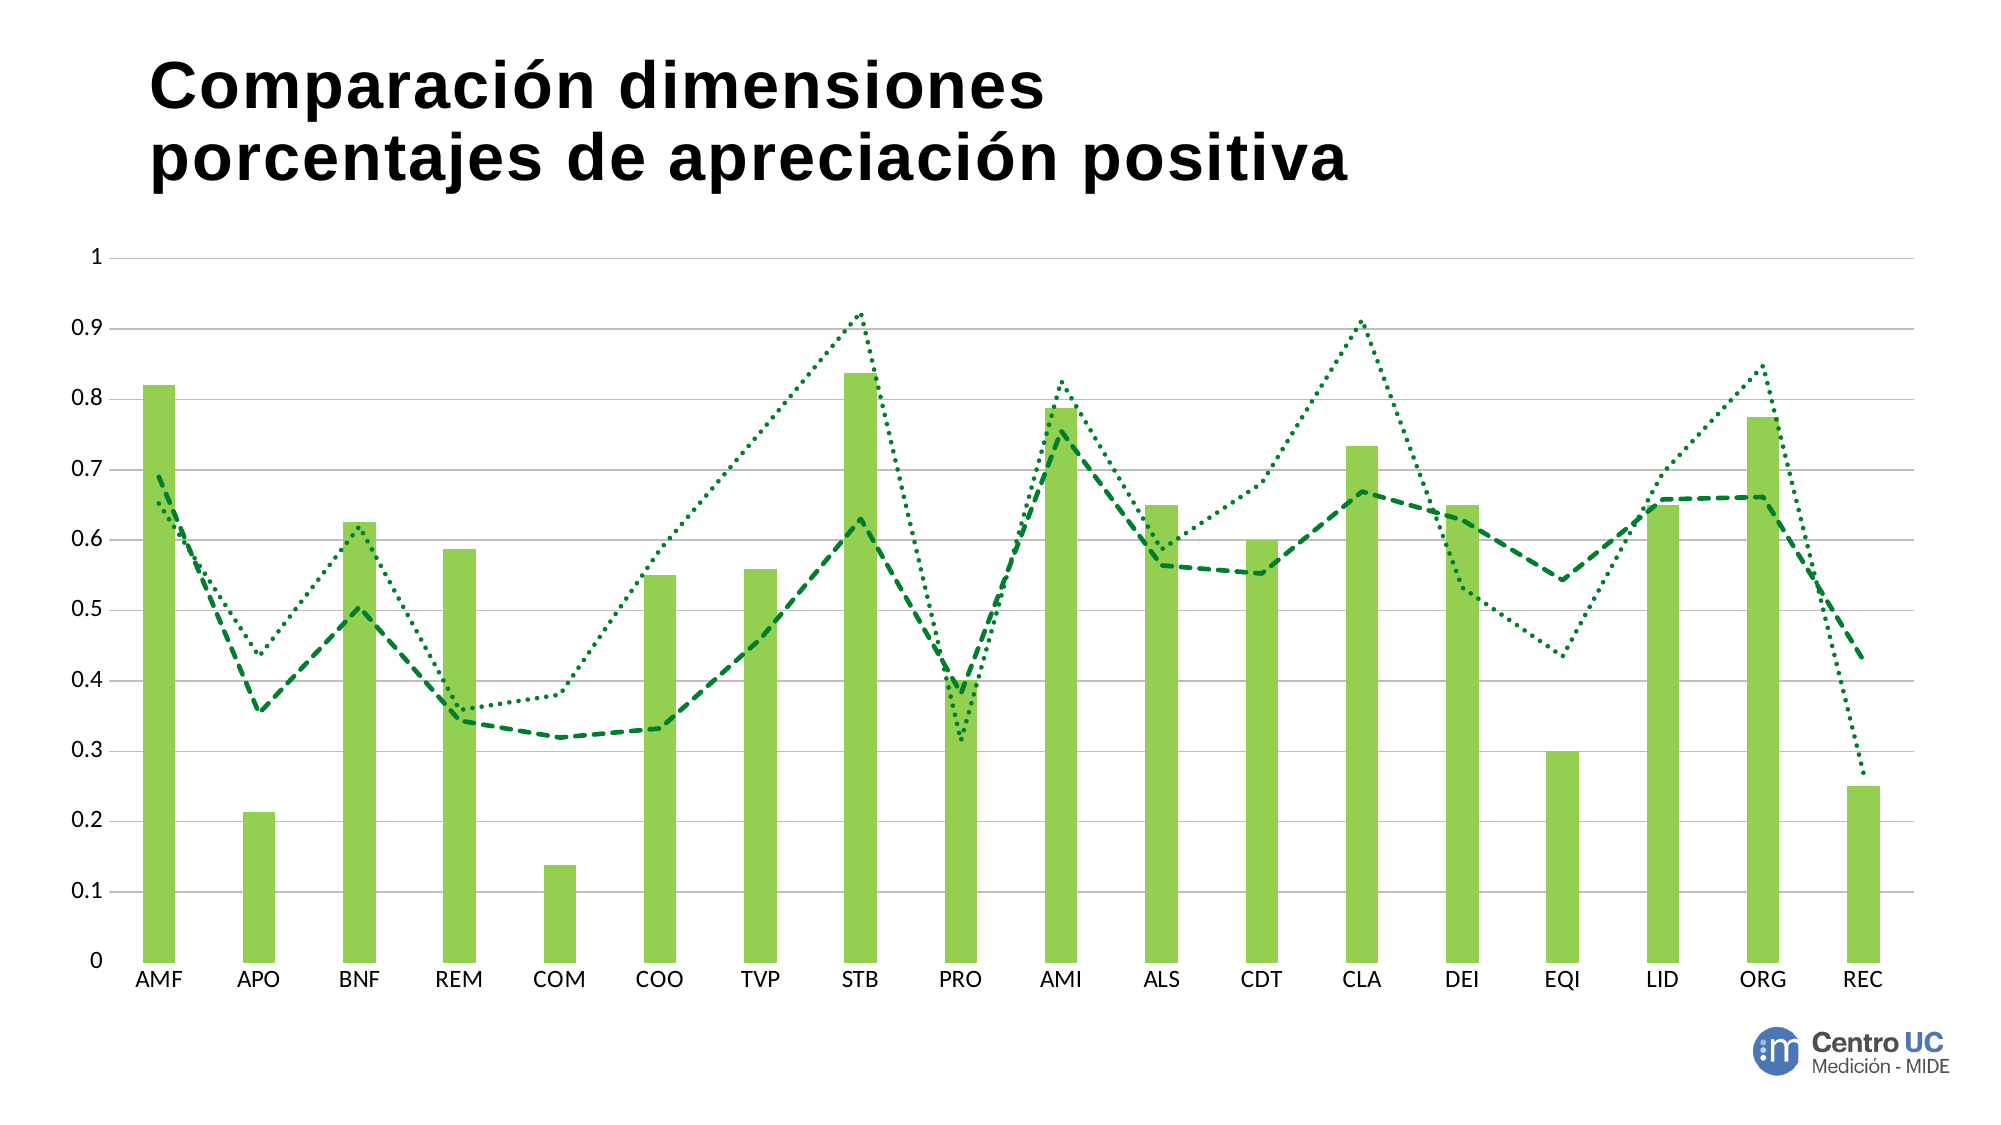

# Comparación dimensiones
porcentajes de apreciación positiva

### Chart

| Category | Apreciación Positiva | Área Municipalidad | 1er Juzgado de Policía Local 2021 |
|---|---|---|---|
| AMF | 0.82 | 0.6900735294117647 | 0.6521739130434783 |
| APO | 0.2125 | 0.3539741219963031 | 0.43478260869565216 |
| BNF | 0.625 | 0.5050925925925925 | 0.6195652173913043 |
| REM | 0.5875 | 0.3435185185185185 | 0.358695652173913 |
| COM | 0.1375 | 0.3194444444444444 | 0.3804347826086957 |
| COO | 0.55 | 0.3325602968460111 | 0.5869565217391305 |
| TVP | 0.5583333333333333 | 0.4596523898199876 | 0.7536231884057971 |
| STB | 0.8375 | 0.6303538175046555 | 0.9239130434782609 |
| PRO | 0.4 | 0.3824626865671642 | 0.31521739130434784 |
| AMI | 0.7875 | 0.7551498127340824 | 0.8260869565217391 |
| ALS | 0.65 | 0.5642589118198874 | 0.5869565217391305 |
| CDT | 0.6 | 0.5526315789473685 | 0.6811594202898551 |
| CLA | 0.7333333333333333 | 0.6691729323308271 | 0.9130434782608695 |
| DEI | 0.65 | 0.6287735849056604 | 0.532608695652174 |
| EQI | 0.3 | 0.5431818181818182 | 0.43478260869565216 |
| LID | 0.65 | 0.6580059146599071 | 0.6956521739130435 |
| ORG | 0.775 | 0.6614285714285715 | 0.8478260869565217 |
| REC | 0.25 | 0.42933333333333334 | 0.26956521739130435 |